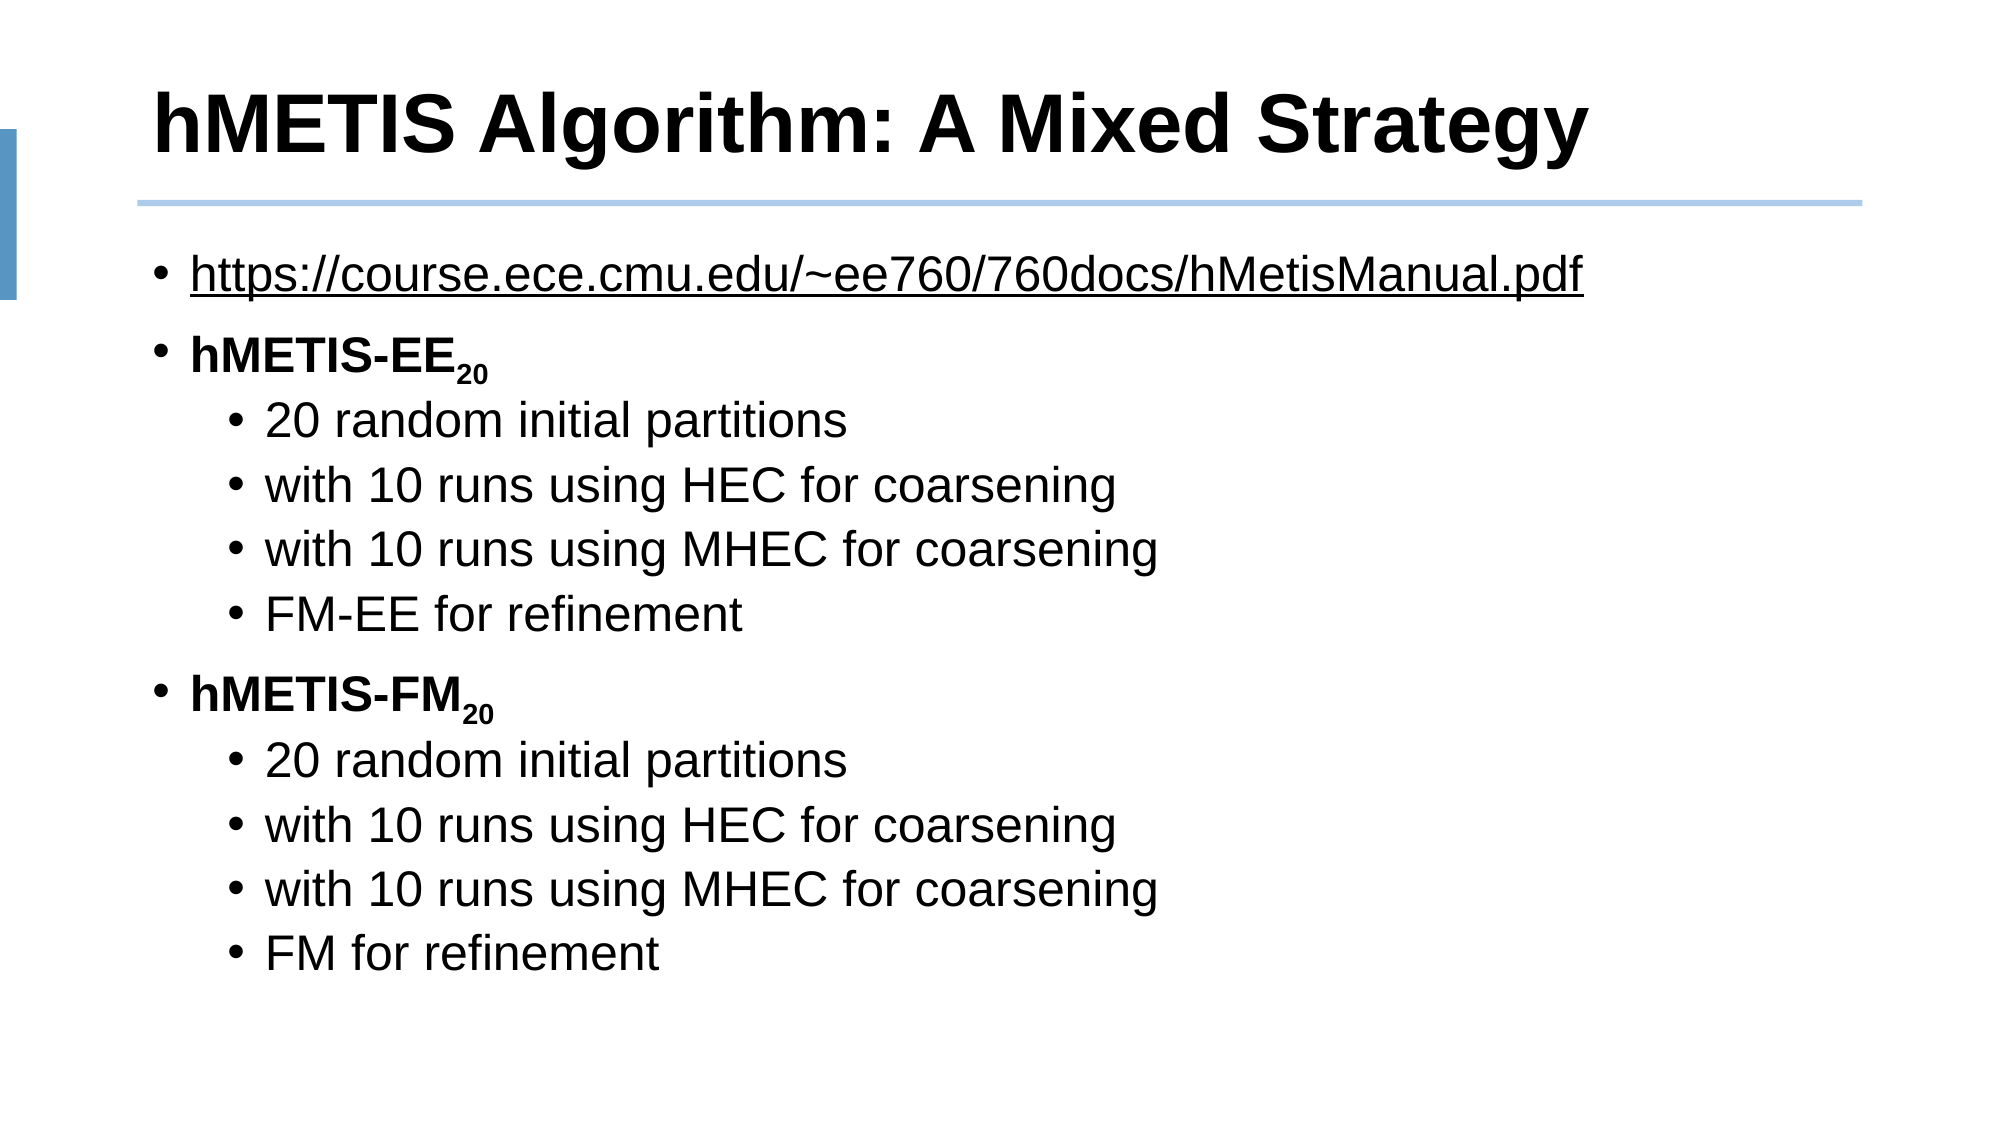

# hMETIS Algorithm: A Mixed Strategy
https://course.ece.cmu.edu/~ee760/760docs/hMetisManual.pdf
hMETIS-EE20
20 random initial partitions
with 10 runs using HEC for coarsening
with 10 runs using MHEC for coarsening
FM-EE for refinement
hMETIS-FM20
20 random initial partitions
with 10 runs using HEC for coarsening
with 10 runs using MHEC for coarsening
FM for refinement